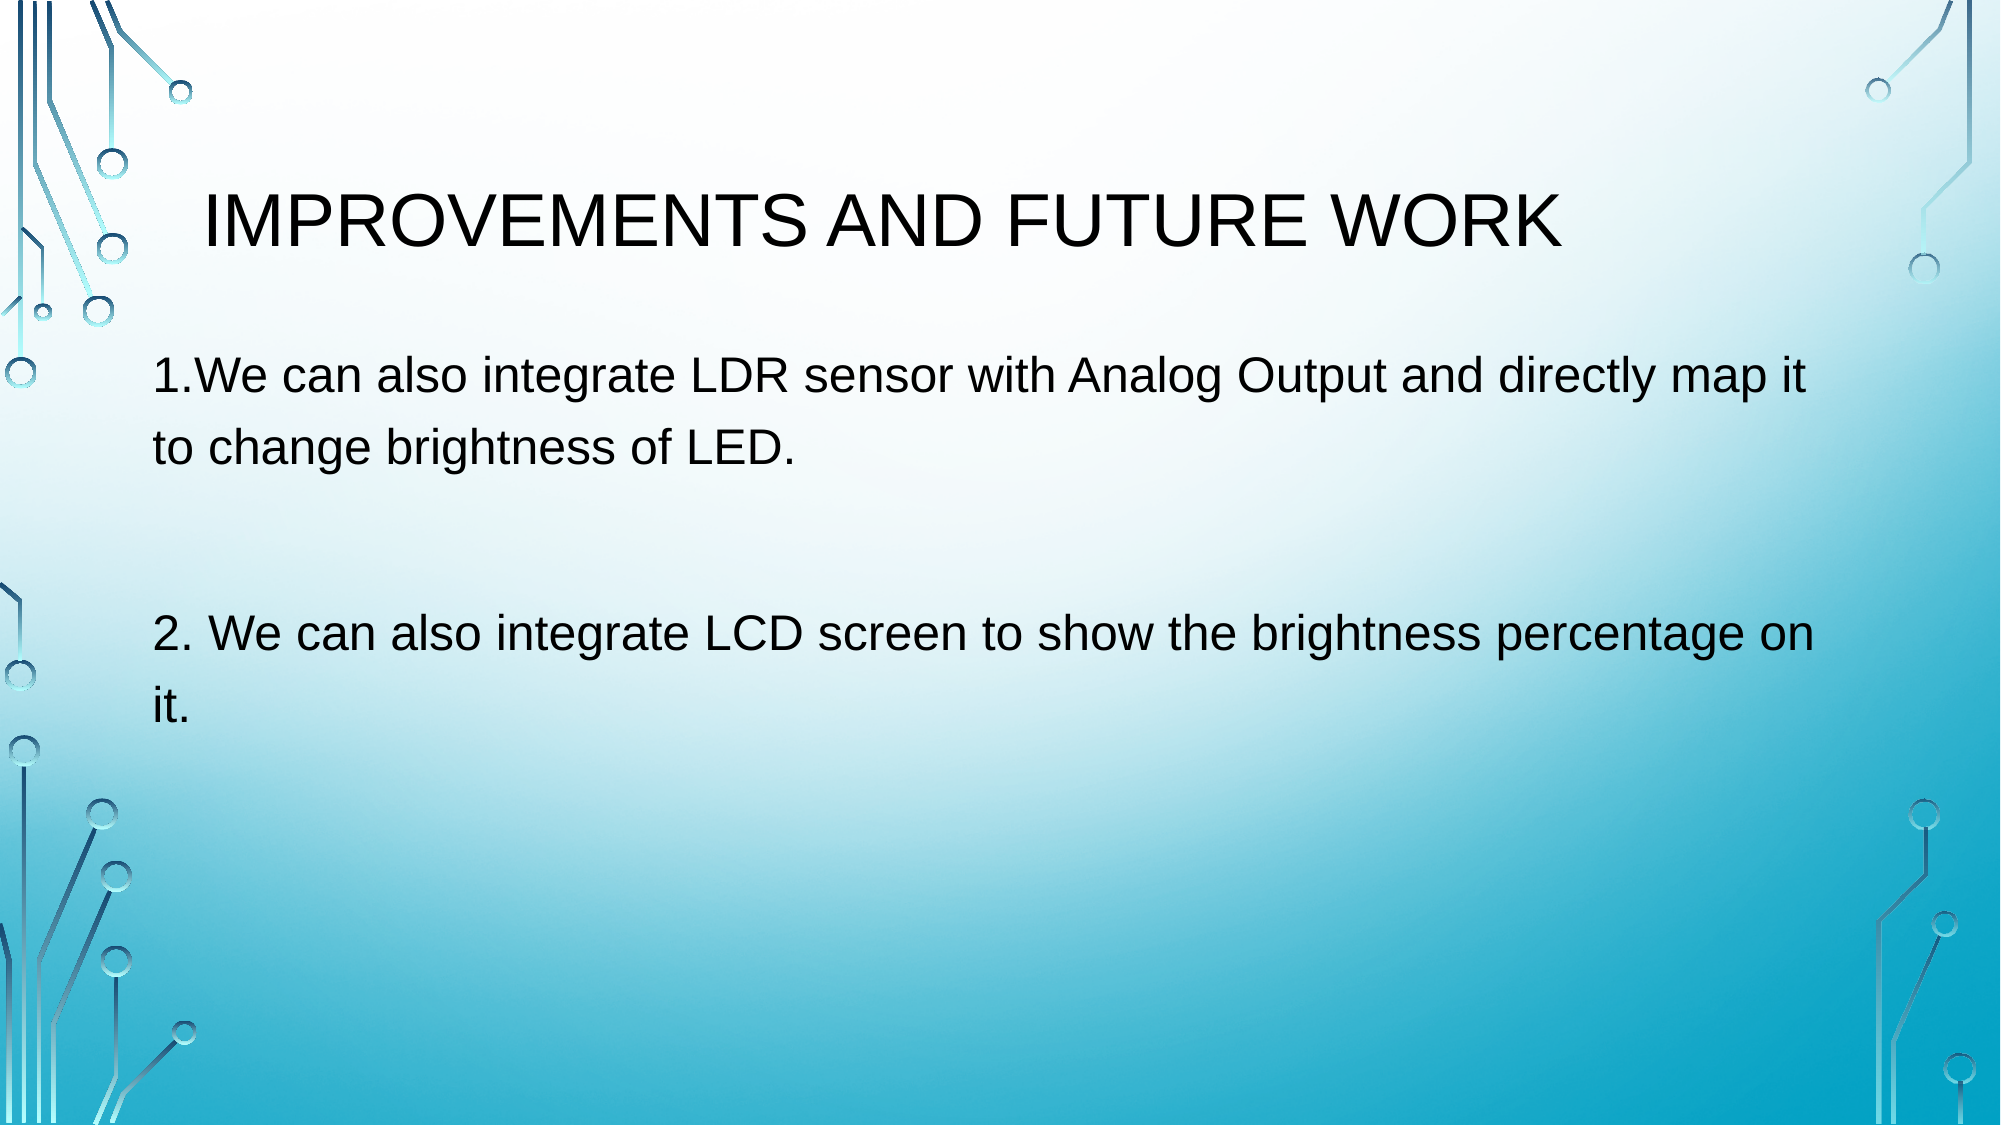

# Improvements and Future Work
1.We can also integrate LDR sensor with Analog Output and directly map it to change brightness of LED.

2. We can also integrate LCD screen to show the brightness percentage on it.